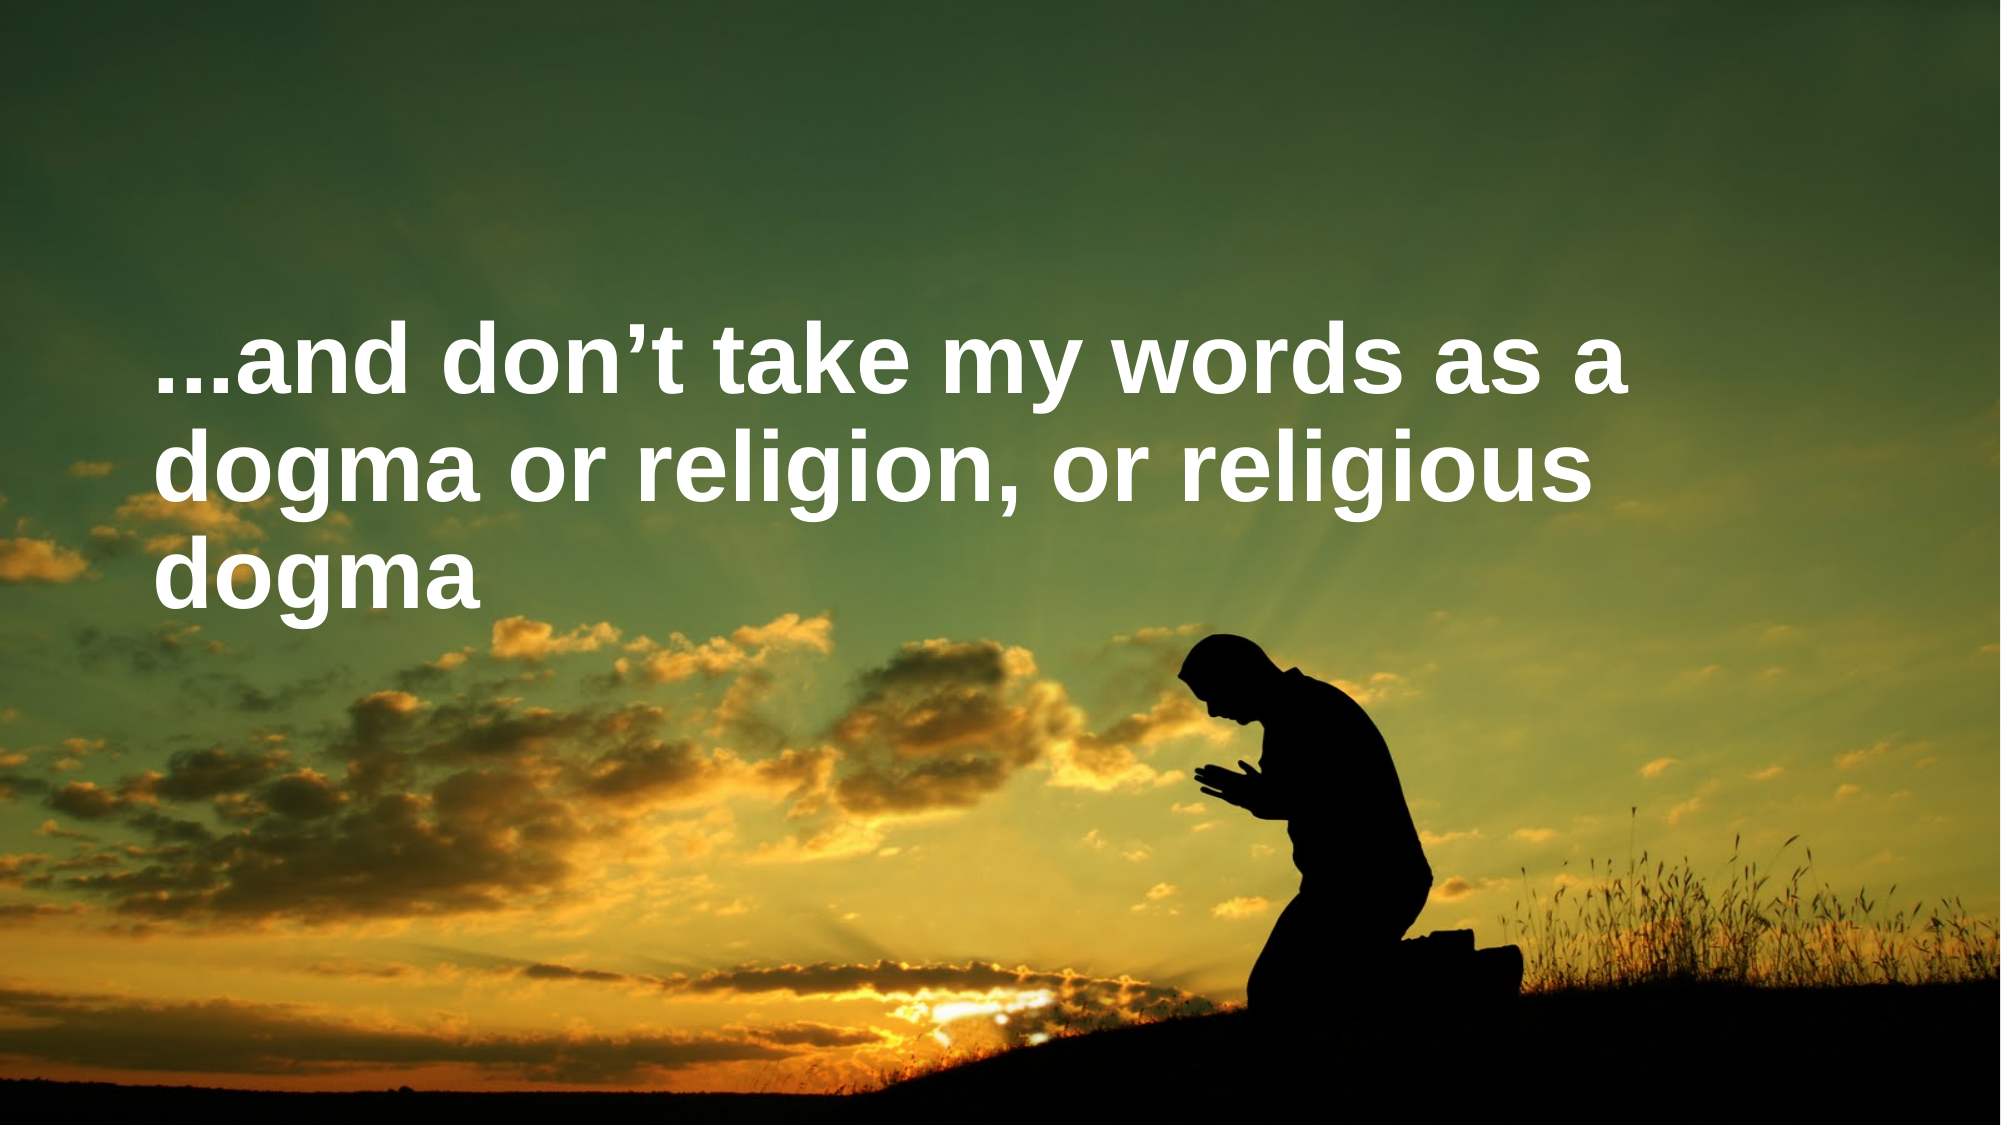

#
...and don’t take my words as a dogma or religion, or religious dogma